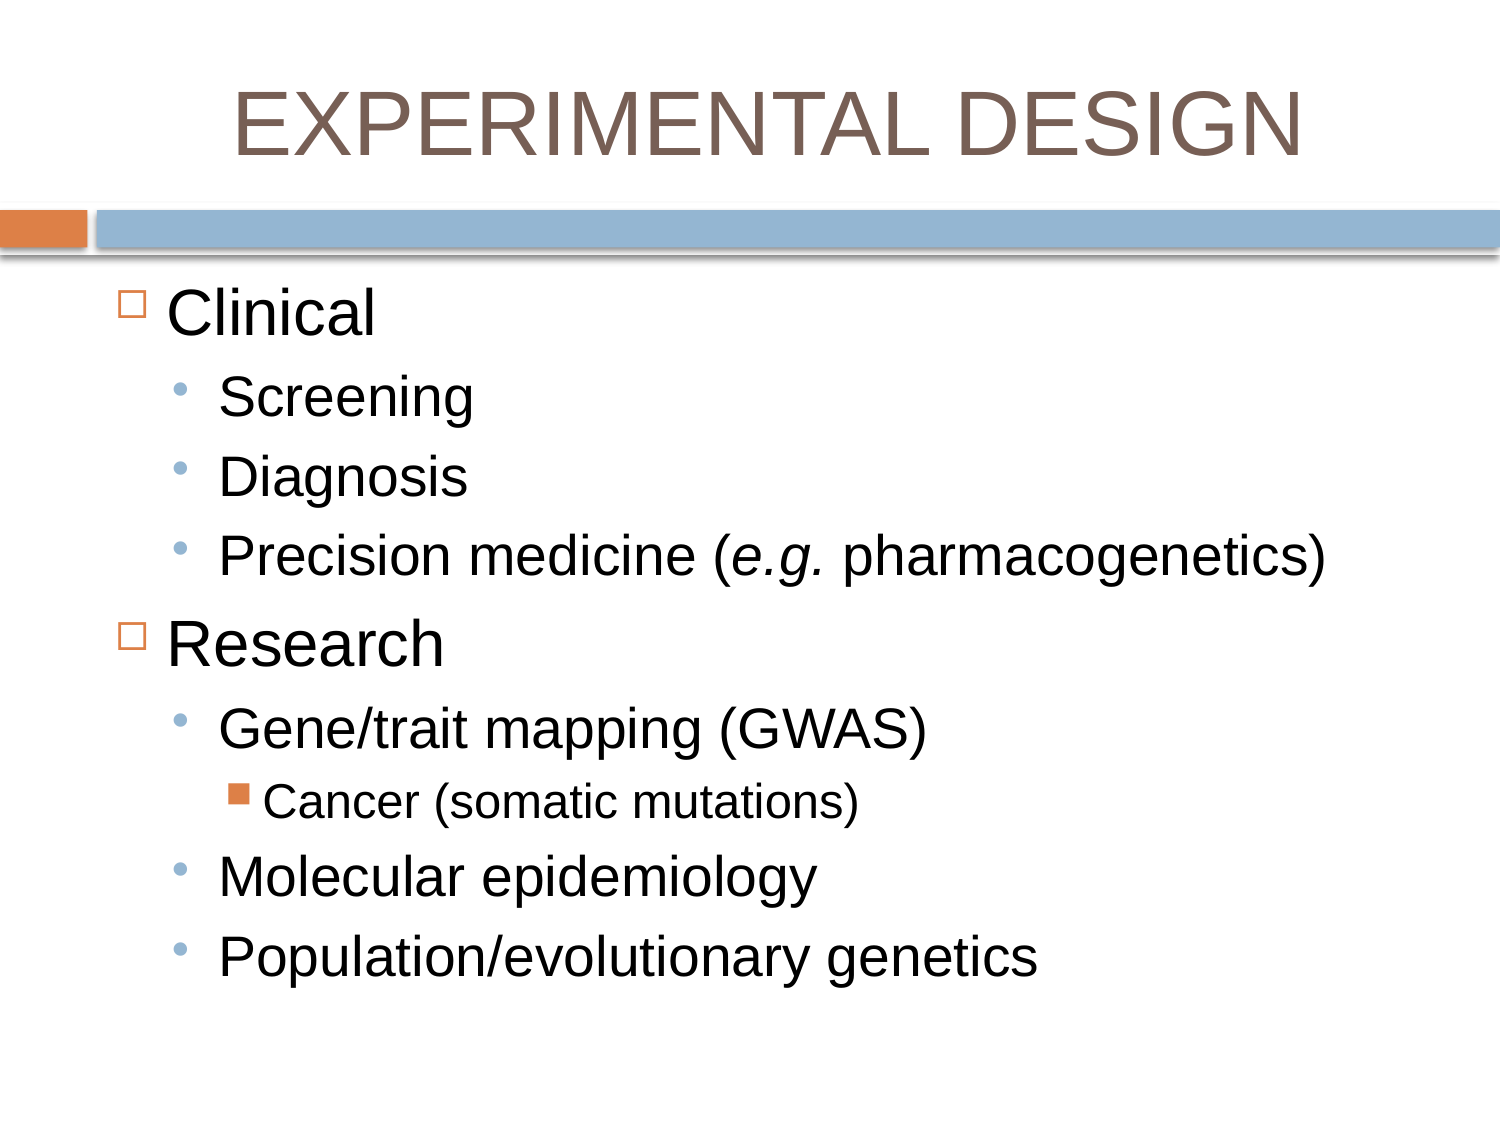

# EXPERIMENTAL DESIGN
Clinical
Screening
Diagnosis
Precision medicine (e.g. pharmacogenetics)
Research
Gene/trait mapping (GWAS)
Cancer (somatic mutations)
Molecular epidemiology
Population/evolutionary genetics